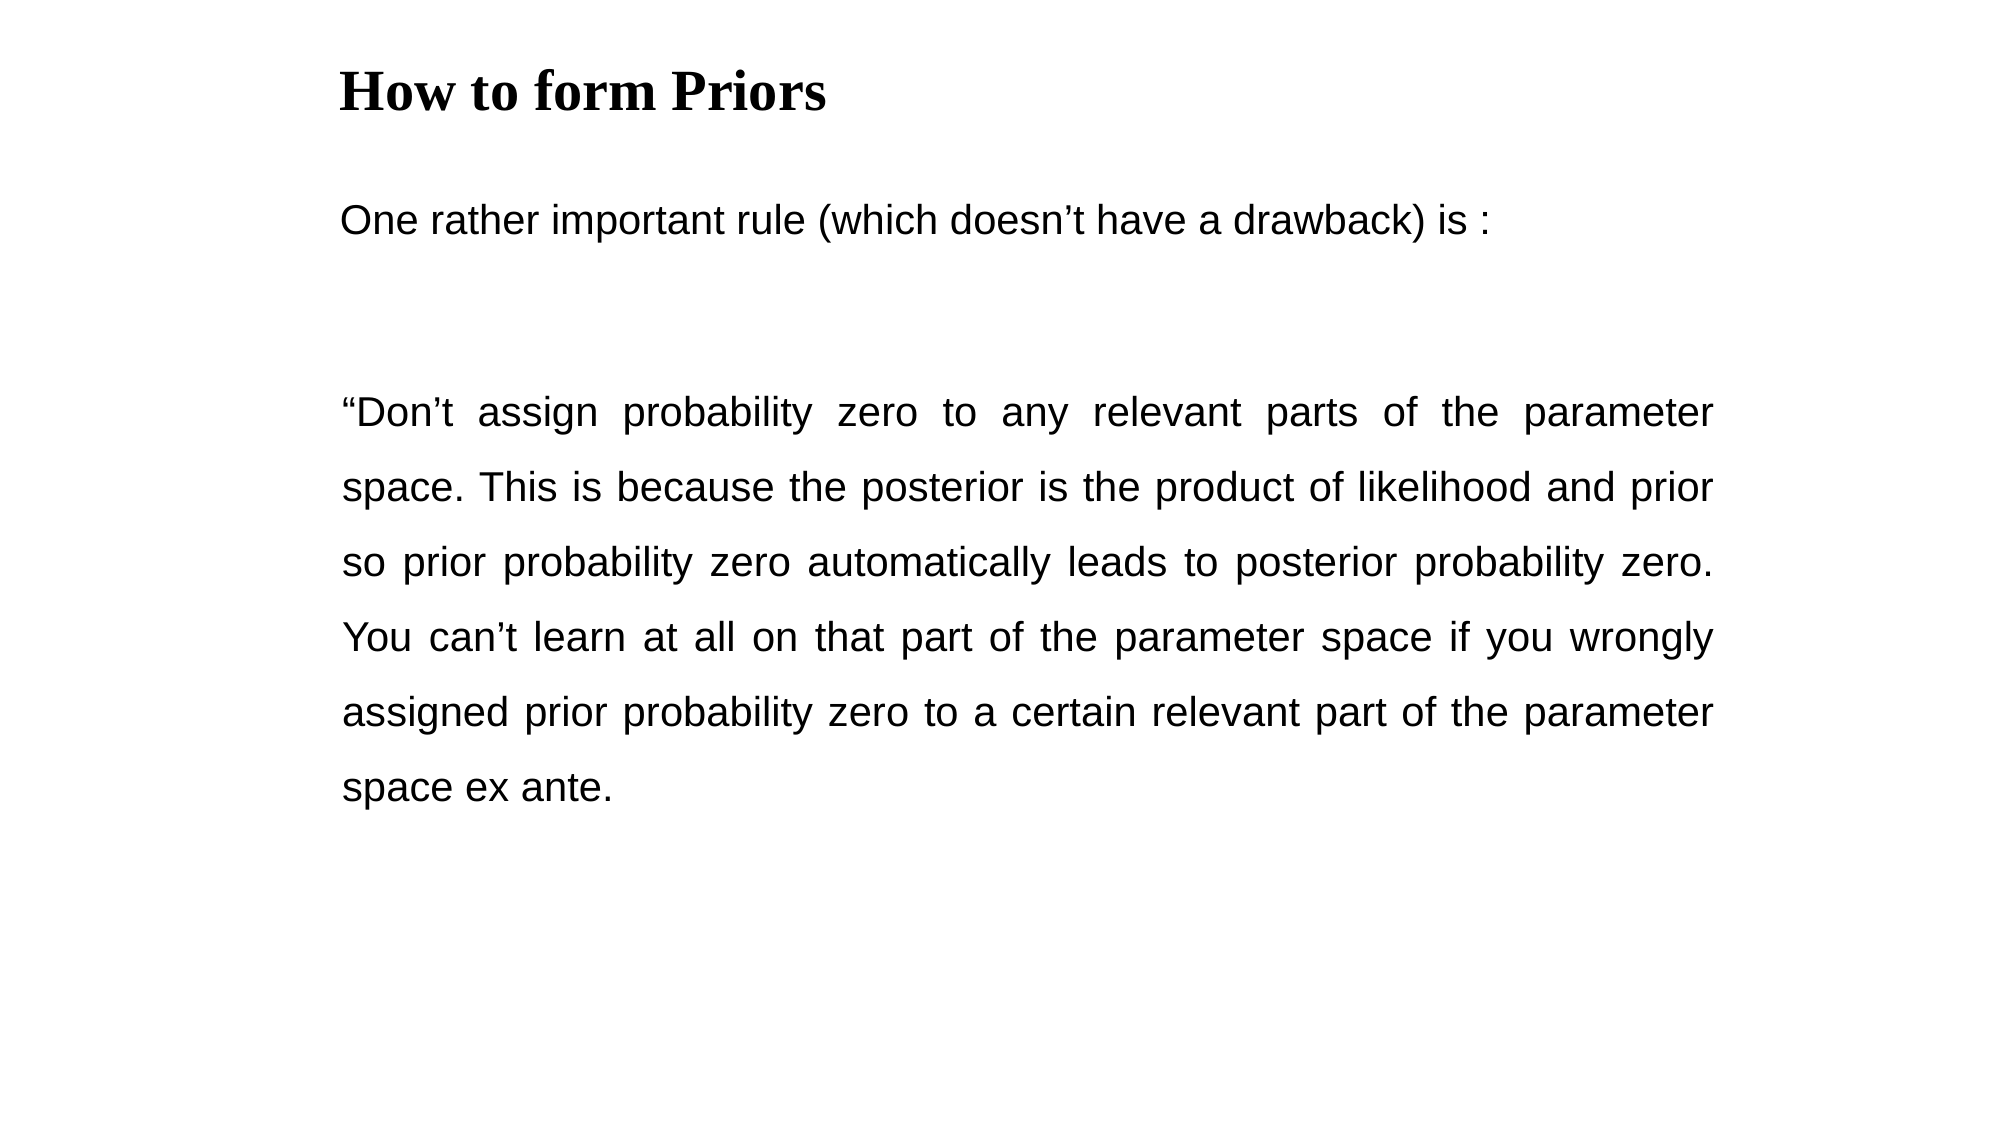

# How to form Priors
One rather important rule (which doesn’t have a drawback) is :

“Don’t assign probability zero to any relevant parts of the parameter space. This is because the posterior is the product of likelihood and prior so prior probability zero automatically leads to posterior probability zero. You can’t learn at all on that part of the parameter space if you wrongly assigned prior probability zero to a certain relevant part of the parameter space ex ante.